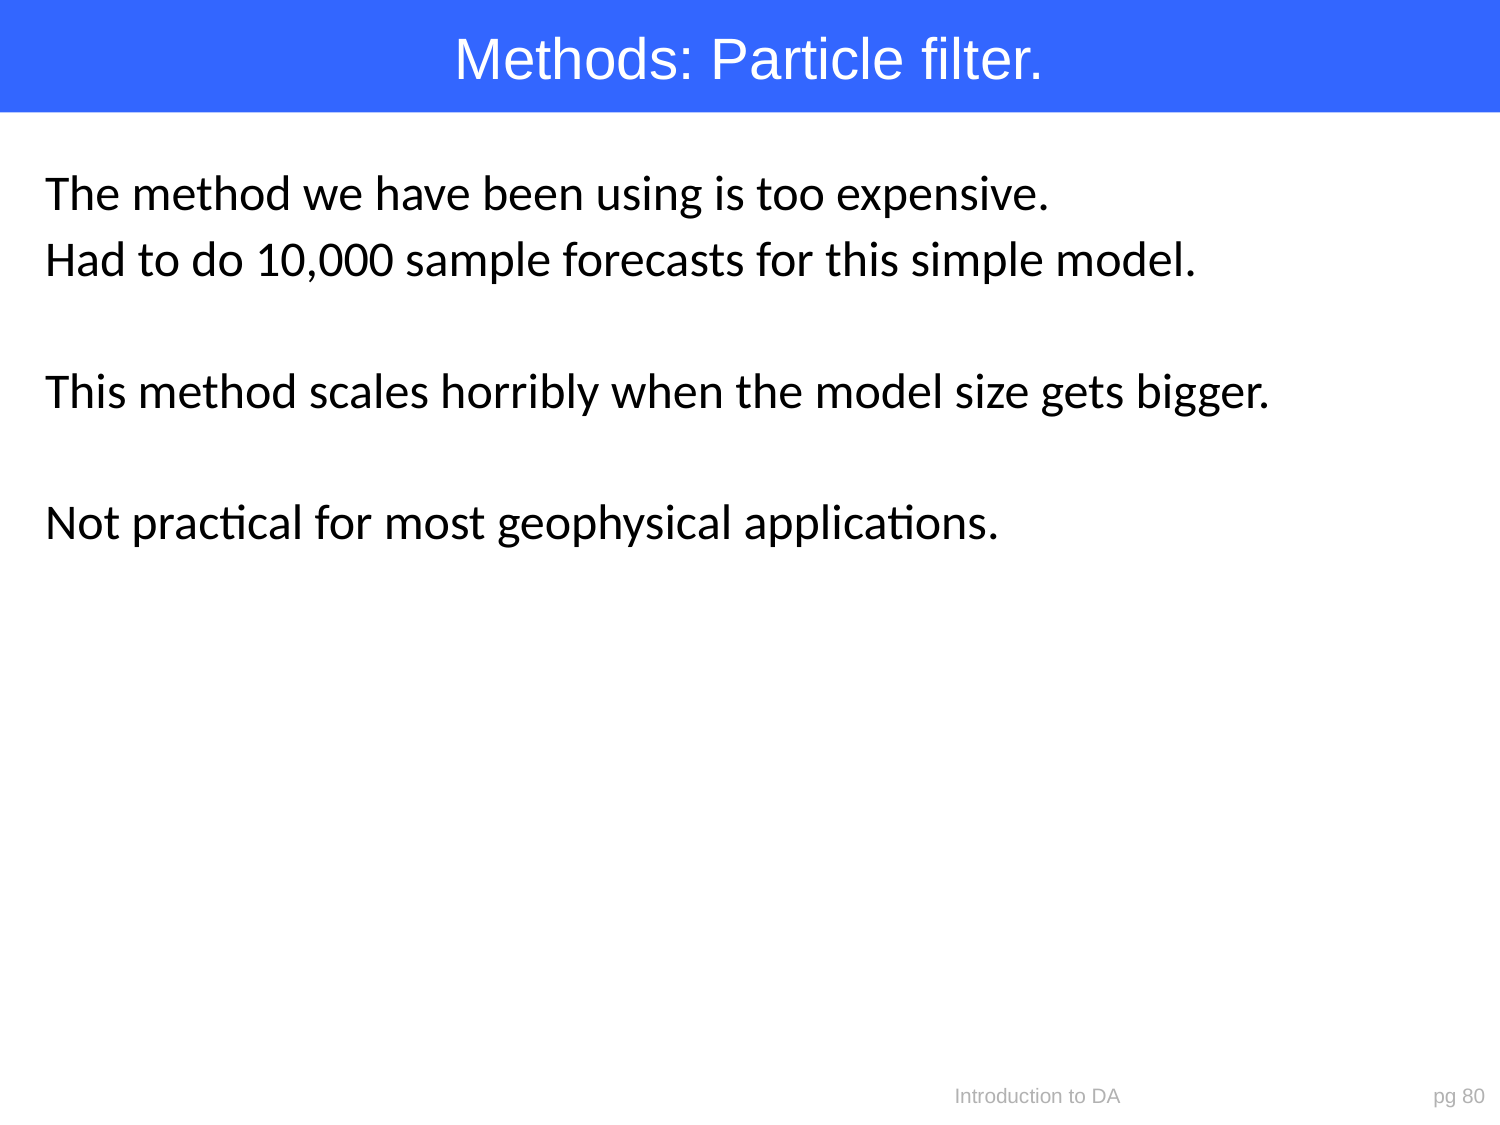

# Methods: Particle filter.
The method we have been using is too expensive.
Had to do 10,000 sample forecasts for this simple model.

This method scales horribly when the model size gets bigger.

Not practical for most geophysical applications.

Introduction to DA
pg 80